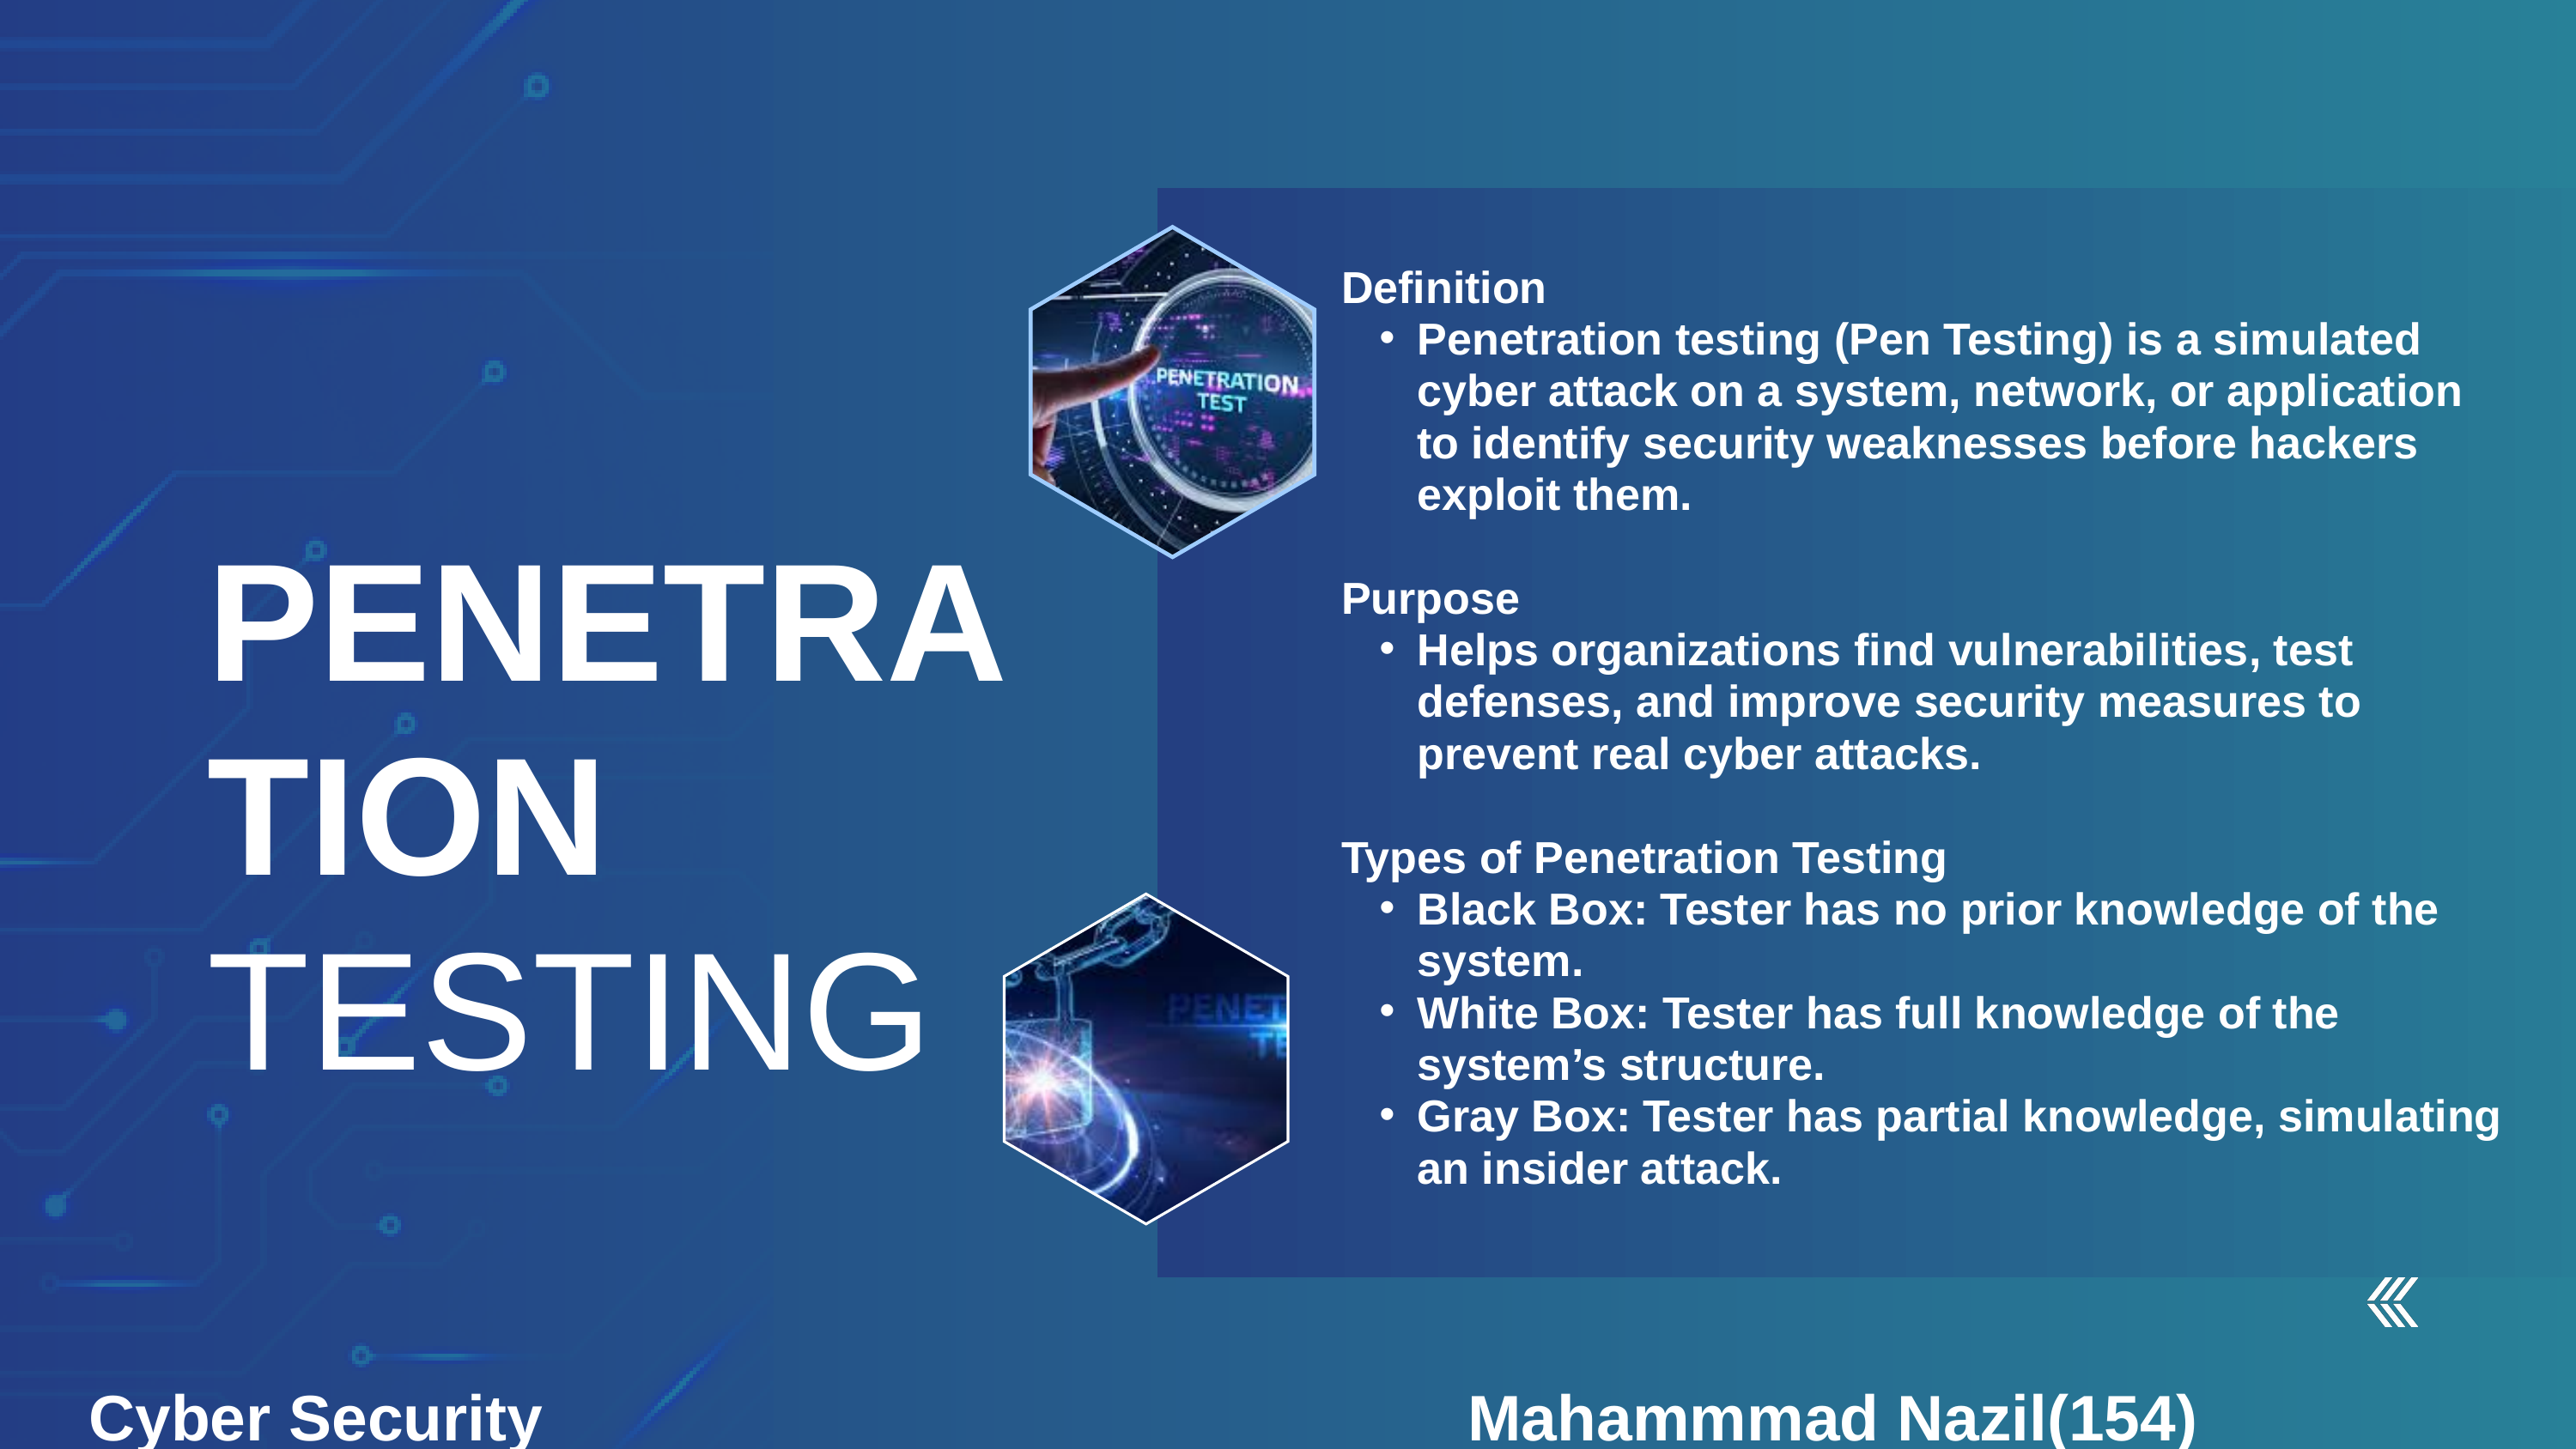

Definition
Penetration testing (Pen Testing) is a simulated cyber attack on a system, network, or application to identify security weaknesses before hackers exploit them.

Purpose
Helps organizations find vulnerabilities, test defenses, and improve security measures to prevent real cyber attacks.

Types of Penetration Testing
Black Box: Tester has no prior knowledge of the system.
White Box: Tester has full knowledge of the system’s structure.
Gray Box: Tester has partial knowledge, simulating an insider attack.

PENETRATION
TESTING

Cyber Security                                                    Mahammmad Nazil(154)                                                                           13